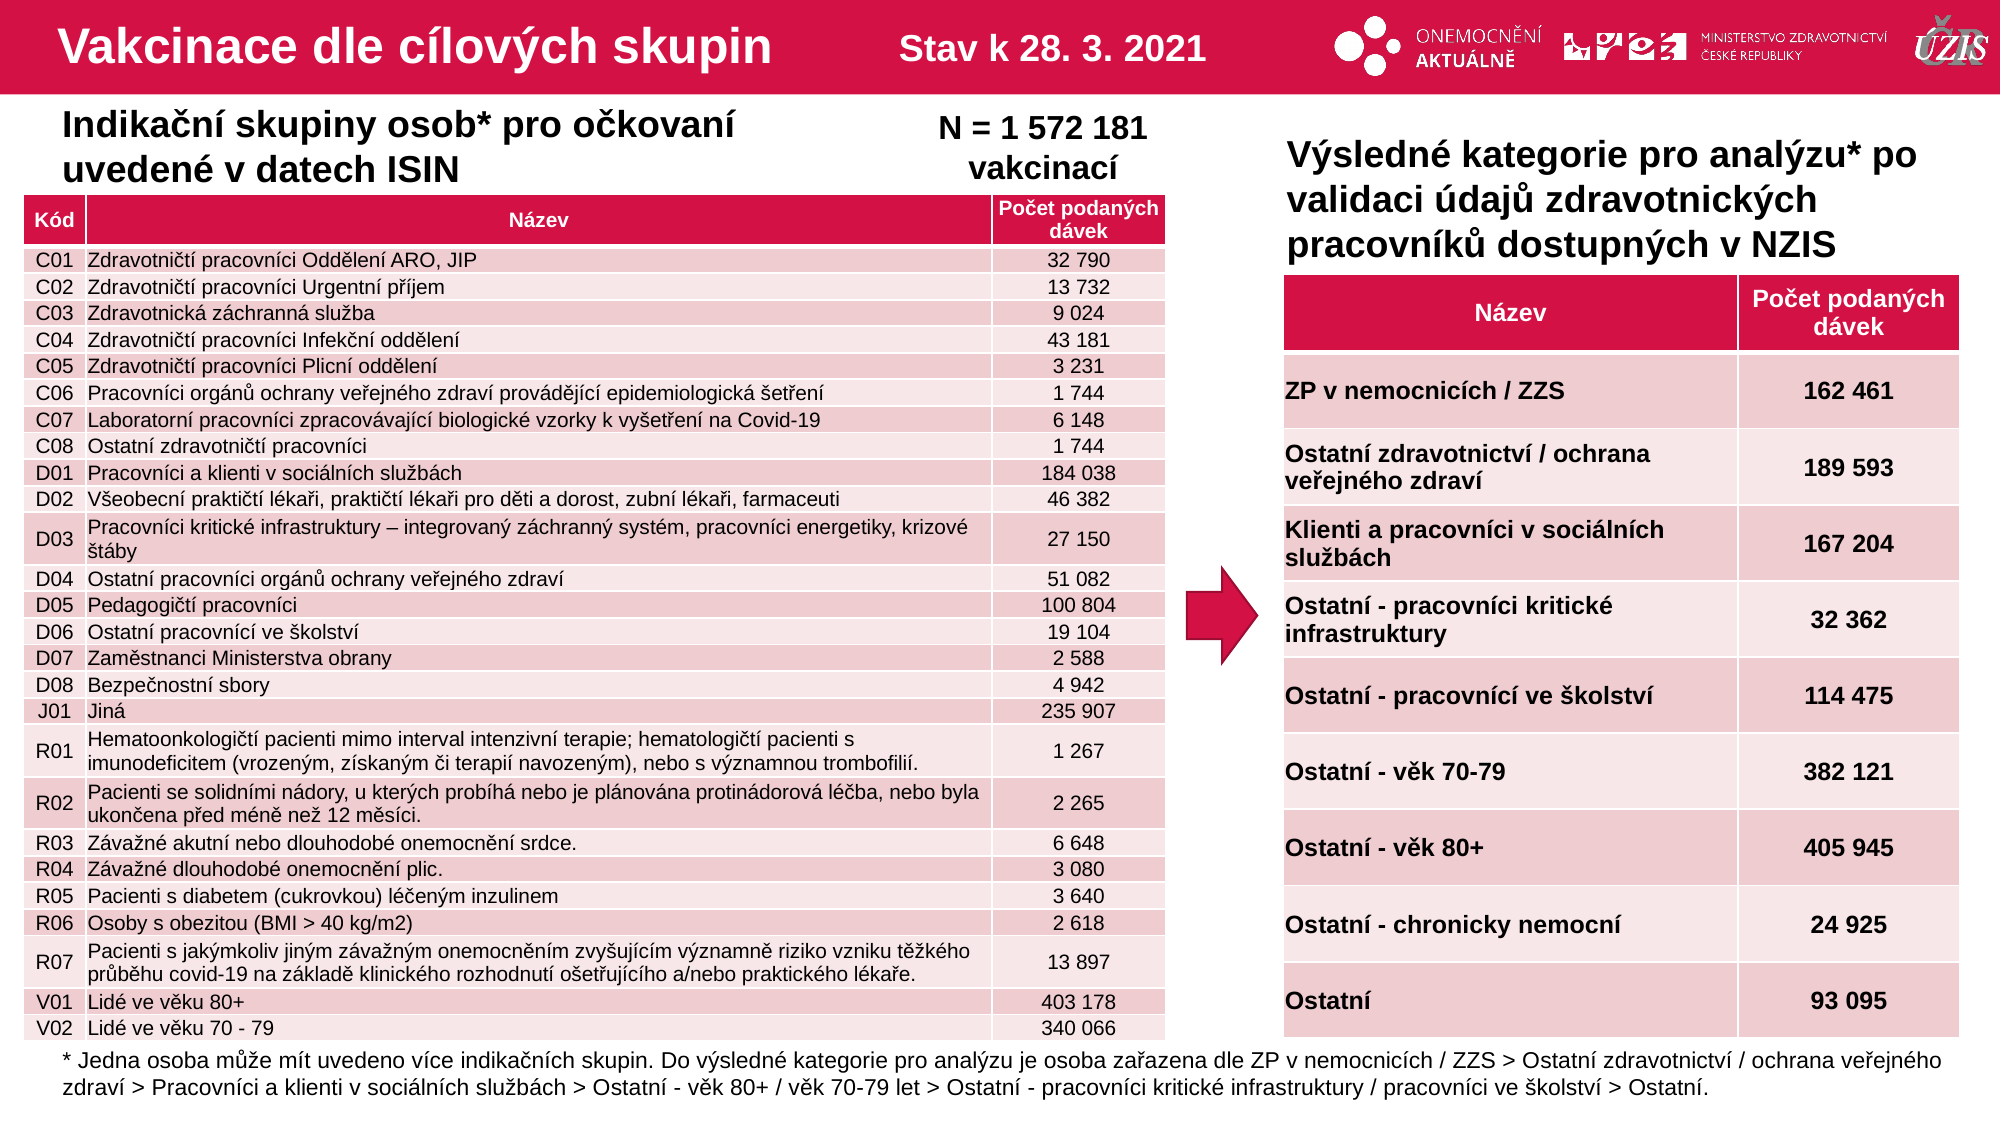

# Vakcinace dle cílových skupin
Stav k 28. 3. 2021
Indikační skupiny osob* pro očkovaní
uvedené v datech ISIN
N = 1 572 181
vakcinací
Výsledné kategorie pro analýzu* po validaci údajů zdravotnických pracovníků dostupných v NZIS
| Kód | Název | Počet podaných dávek |
| --- | --- | --- |
| C01 | Zdravotničtí pracovníci Oddělení ARO, JIP | 32 790 |
| C02 | Zdravotničtí pracovníci Urgentní příjem | 13 732 |
| C03 | Zdravotnická záchranná služba | 9 024 |
| C04 | Zdravotničtí pracovníci Infekční oddělení | 43 181 |
| C05 | Zdravotničtí pracovníci Plicní oddělení | 3 231 |
| C06 | Pracovníci orgánů ochrany veřejného zdraví provádějící epidemiologická šetření | 1 744 |
| C07 | Laboratorní pracovníci zpracovávající biologické vzorky k vyšetření na Covid-19 | 6 148 |
| C08 | Ostatní zdravotničtí pracovníci | 1 744 |
| D01 | Pracovníci a klienti v sociálních službách | 184 038 |
| D02 | Všeobecní praktičtí lékaři, praktičtí lékaři pro děti a dorost, zubní lékaři, farmaceuti | 46 382 |
| D03 | Pracovníci kritické infrastruktury – integrovaný záchranný systém, pracovníci energetiky, krizové štáby | 27 150 |
| D04 | Ostatní pracovníci orgánů ochrany veřejného zdraví | 51 082 |
| D05 | Pedagogičtí pracovníci | 100 804 |
| D06 | Ostatní pracovnící ve školství | 19 104 |
| D07 | Zaměstnanci Ministerstva obrany | 2 588 |
| D08 | Bezpečnostní sbory | 4 942 |
| J01 | Jiná | 235 907 |
| R01 | Hematoonkologičtí pacienti mimo interval intenzivní terapie; hematologičtí pacienti s imunodeficitem (vrozeným, získaným či terapií navozeným), nebo s významnou trombofilií. | 1 267 |
| R02 | Pacienti se solidními nádory, u kterých probíhá nebo je plánována protinádorová léčba, nebo byla ukončena před méně než 12 měsíci. | 2 265 |
| R03 | Závažné akutní nebo dlouhodobé onemocnění srdce. | 6 648 |
| R04 | Závažné dlouhodobé onemocnění plic. | 3 080 |
| R05 | Pacienti s diabetem (cukrovkou) léčeným inzulinem | 3 640 |
| R06 | Osoby s obezitou (BMI > 40 kg/m2) | 2 618 |
| R07 | Pacienti s jakýmkoliv jiným závažným onemocněním zvyšujícím významně riziko vzniku těžkého průběhu covid-19 na základě klinického rozhodnutí ošetřujícího a/nebo praktického lékaře. | 13 897 |
| V01 | Lidé ve věku 80+ | 403 178 |
| V02 | Lidé ve věku 70 - 79 | 340 066 |
| Název | Počet podaných dávek |
| --- | --- |
| ZP v nemocnicích / ZZS | 162 461 |
| Ostatní zdravotnictví / ochrana veřejného zdraví | 189 593 |
| Klienti a pracovníci v sociálních službách | 167 204 |
| Ostatní - pracovníci kritické infrastruktury | 32 362 |
| Ostatní - pracovnící ve školství | 114 475 |
| Ostatní - věk 70-79 | 382 121 |
| Ostatní - věk 80+ | 405 945 |
| Ostatní - chronicky nemocní | 24 925 |
| Ostatní | 93 095 |

* Jedna osoba může mít uvedeno více indikačních skupin. Do výsledné kategorie pro analýzu je osoba zařazena dle ZP v nemocnicích / ZZS > Ostatní zdravotnictví / ochrana veřejného zdraví > Pracovníci a klienti v sociálních službách > Ostatní - věk 80+ / věk 70-79 let > Ostatní - pracovníci kritické infrastruktury / pracovníci ve školství > Ostatní.